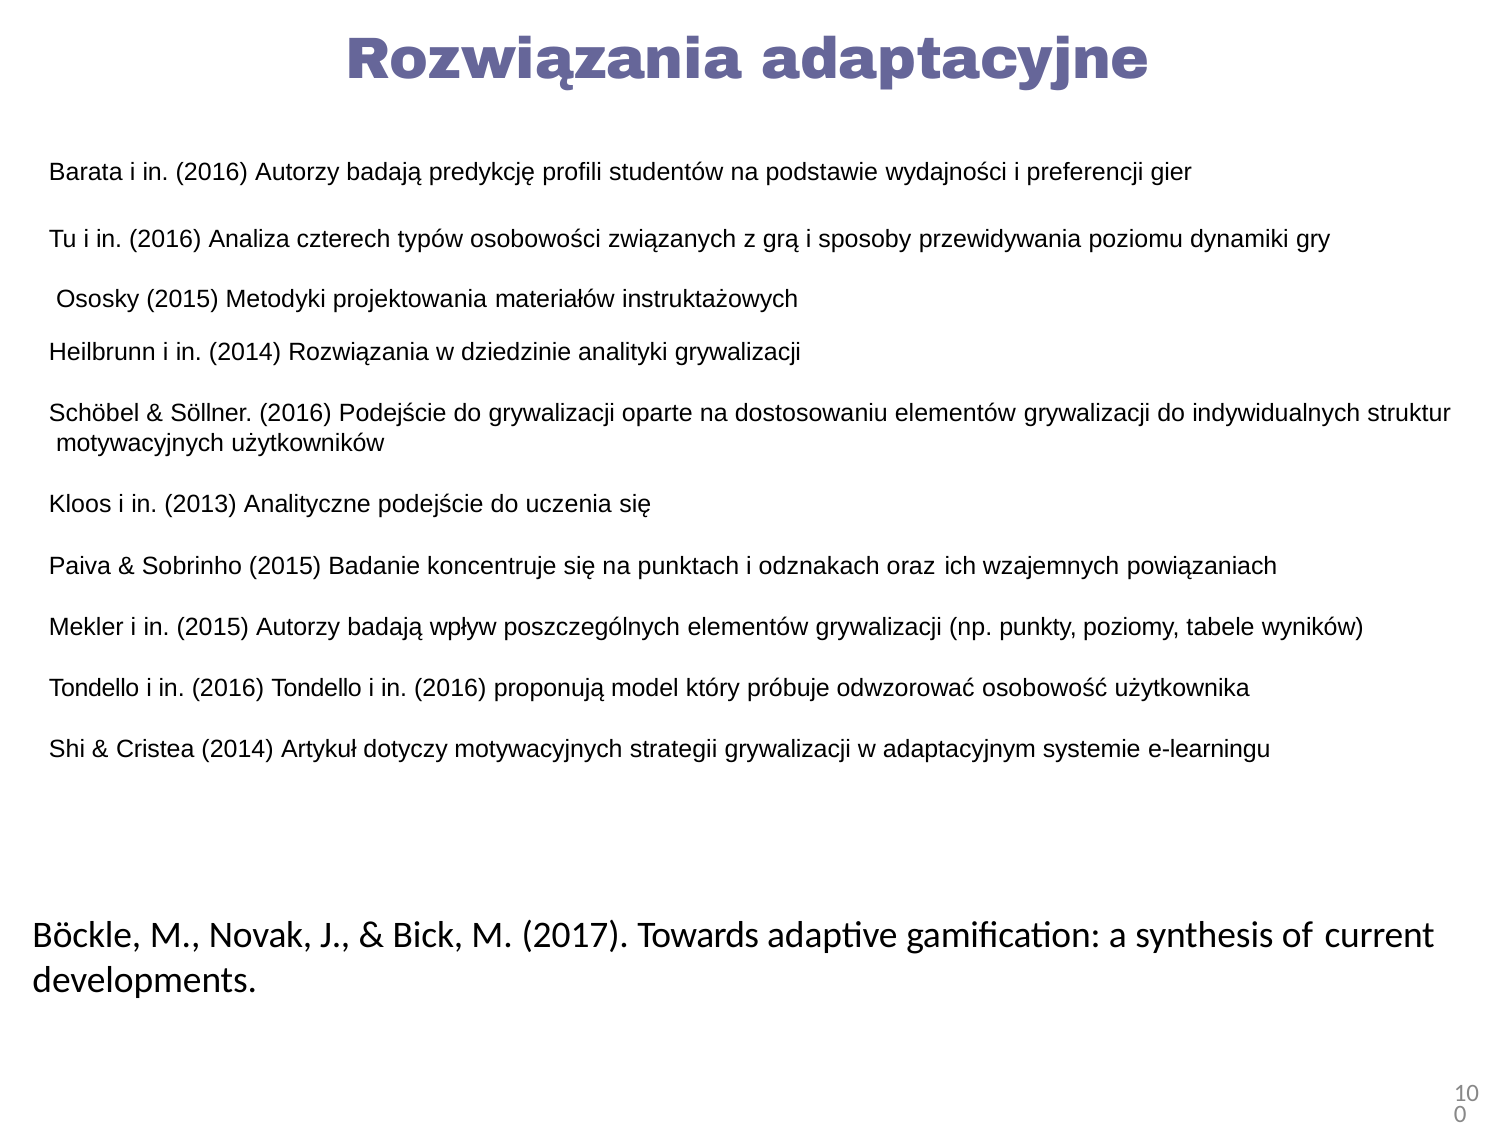

# Rozwiązania adaptacyjne
Barata i in. (2016) Autorzy badają predykcję profili studentów na podstawie wydajności i preferencji gier
Tu i in. (2016) Analiza czterech typów osobowości związanych z grą i sposoby przewidywania poziomu dynamiki gry  Ososky (2015) Metodyki projektowania materiałów instruktażowych
Heilbrunn i in. (2014) Rozwiązania w dziedzinie analityki grywalizacji

Schöbel & Söllner. (2016) Podejście do grywalizacji oparte na dostosowaniu elementów grywalizacji do indywidualnych struktur  motywacyjnych użytkowników

Kloos i in. (2013) Analityczne podejście do uczenia się

Paiva & Sobrinho (2015) Badanie koncentruje się na punktach i odznakach oraz ich wzajemnych powiązaniach

Mekler i in. (2015) Autorzy badają wpływ poszczególnych elementów grywalizacji (np. punkty, poziomy, tabele wyników)

Tondello i in. (2016) Tondello i in. (2016) proponują model który próbuje odwzorować osobowość użytkownika

Shi & Cristea (2014) Artykuł dotyczy motywacyjnych strategii grywalizacji w adaptacyjnym systemie e-learningu
Böckle, M., Novak, J., & Bick, M. (2017). Towards adaptive gamification: a synthesis of current
developments.
100